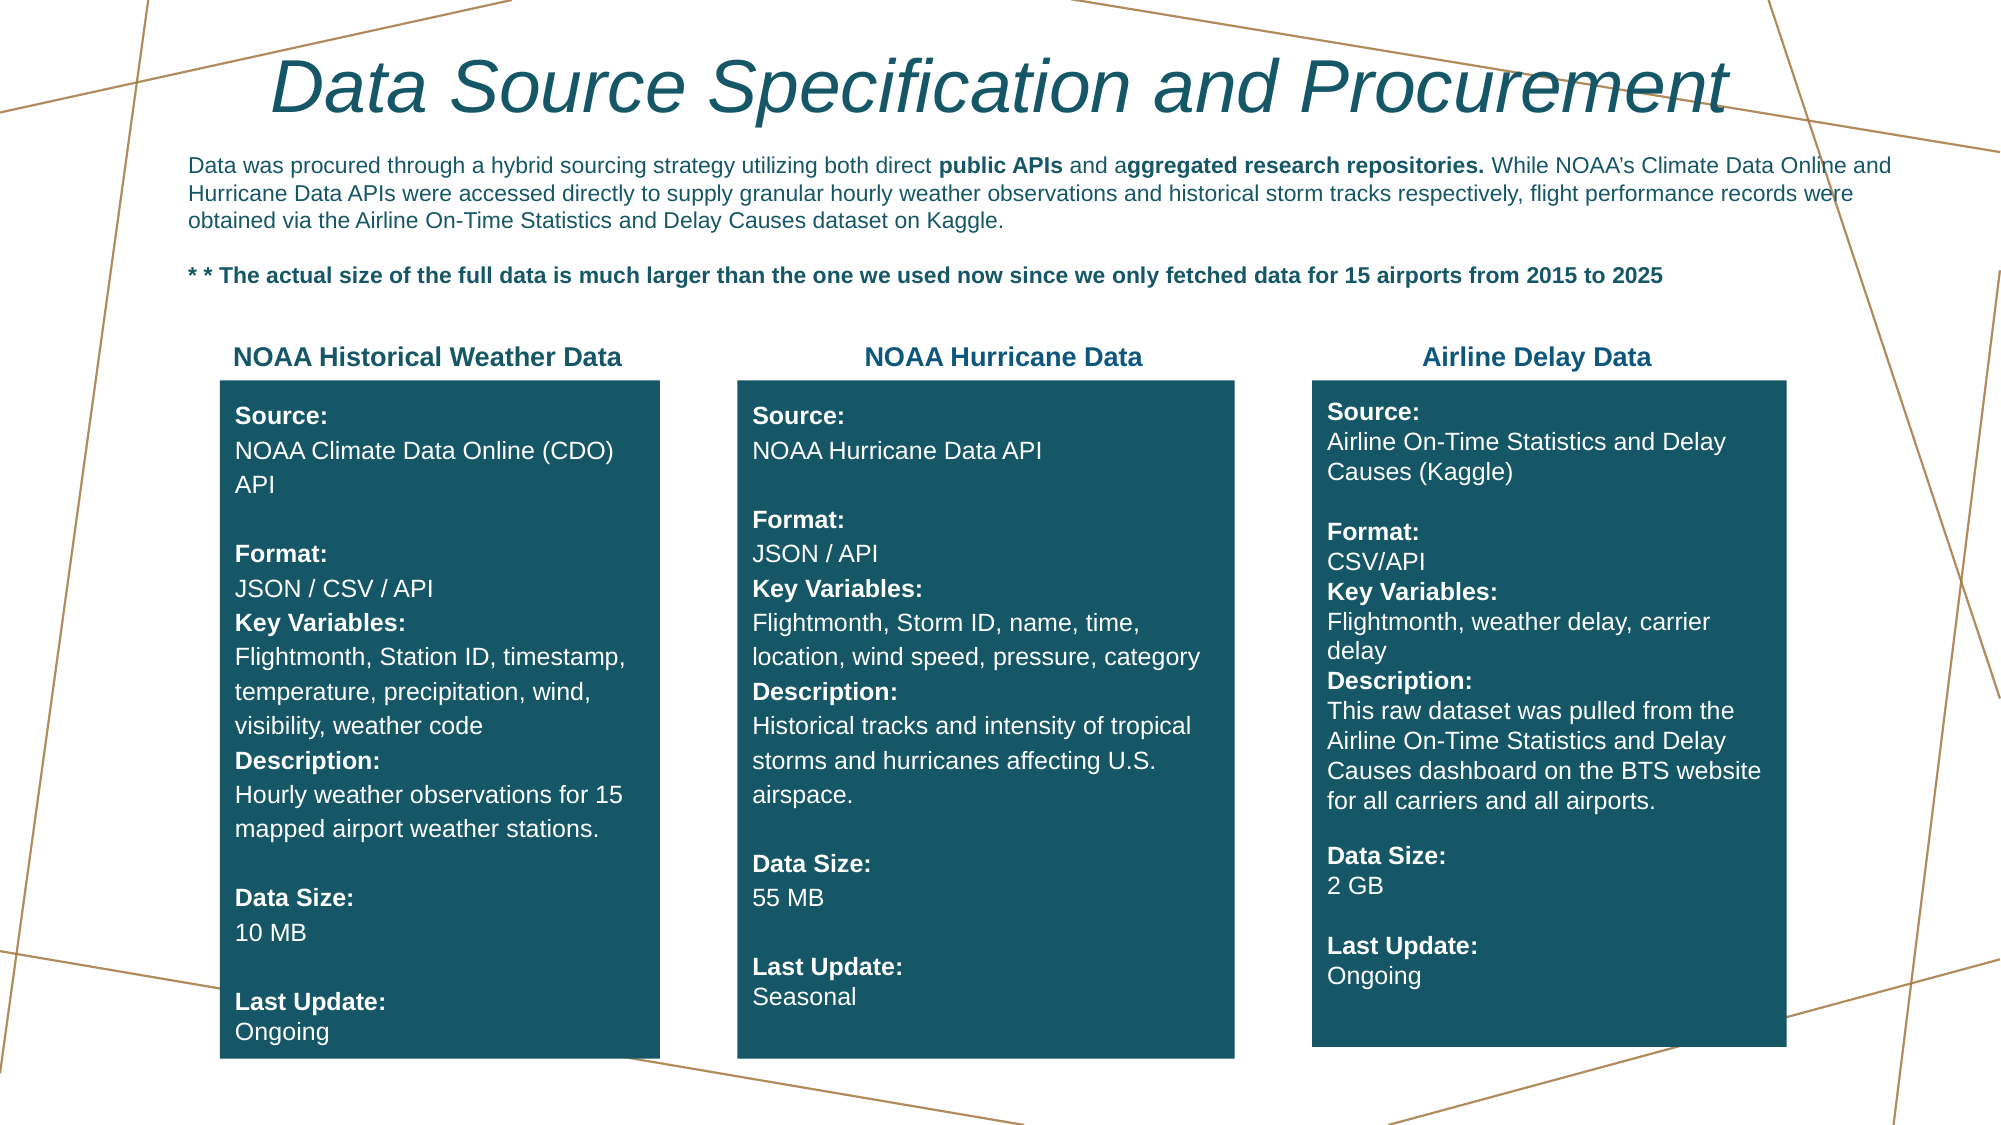

# Data Source Specification and Procurement
Data was procured through a hybrid sourcing strategy utilizing both direct public APIs and aggregated research repositories. While NOAA’s Climate Data Online and Hurricane Data APIs were accessed directly to supply granular hourly weather observations and historical storm tracks respectively, flight performance records were obtained via the Airline On-Time Statistics and Delay Causes dataset on Kaggle.

* * The actual size of the full data is much larger than the one we used now since we only fetched data for 15 airports from 2015 to 2025
NOAA Historical Weather Data
NOAA Hurricane Data
Airline Delay Data
Source:
NOAA Climate Data Online (CDO) API

Format:
JSON / CSV / API
Key Variables:
Flightmonth, Station ID, timestamp, temperature, precipitation, wind, visibility, weather code
Description:
Hourly weather observations for 15 mapped airport weather stations.

Data Size:
10 MB

Last Update:
Ongoing
Source:
NOAA Hurricane Data API

Format:
JSON / API
Key Variables:
Flightmonth, Storm ID, name, time, location, wind speed, pressure, category
Description:
Historical tracks and intensity of tropical storms and hurricanes affecting U.S. airspace.

Data Size:
55 MB

Last Update:
Seasonal
Source:
Airline On-Time Statistics and Delay Causes (Kaggle)

Format:
CSV/API
Key Variables:
Flightmonth, weather delay, carrier delay
Description:
This raw dataset was pulled from the Airline On-Time Statistics and Delay Causes dashboard on the BTS website for all carriers and all airports.
Data Size:
2 GB

Last Update:
Ongoing